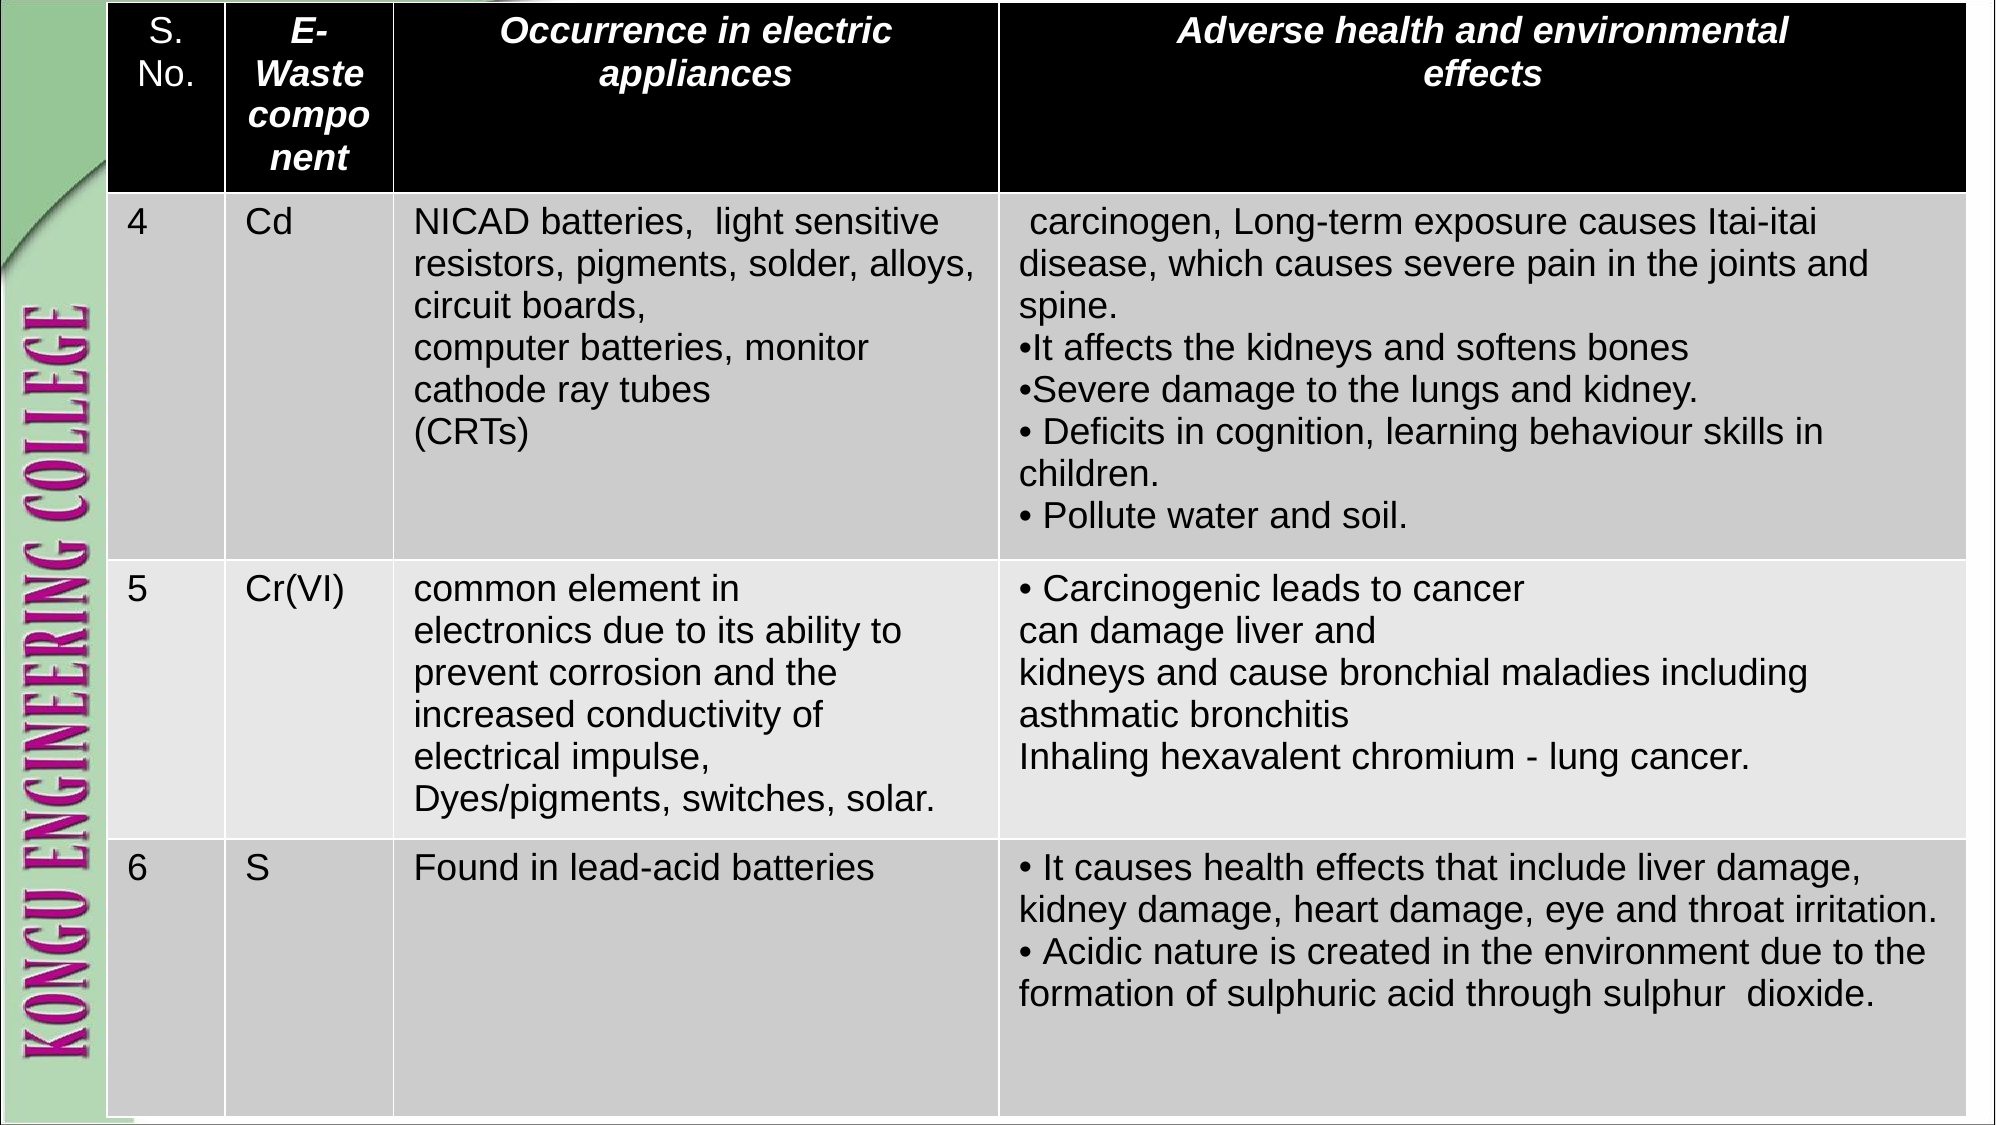

| S. No. | E-Waste component | Occurrence in electric appliances | Adverse health and environmental effects |
| --- | --- | --- | --- |
| 4 | Cd | NICAD batteries, light sensitive resistors, pigments, solder, alloys, circuit boards, computer batteries, monitor cathode ray tubes (CRTs) | carcinogen, Long-term exposure causes Itai-itai disease, which causes severe pain in the joints and spine. It affects the kidneys and softens bones Severe damage to the lungs and kidney. • Deficits in cognition, learning behaviour skills in children. • Pollute water and soil. |
| 5 | Cr(VI) | common element in electronics due to its ability to prevent corrosion and the increased conductivity of electrical impulse, Dyes/pigments, switches, solar. | Carcinogenic leads to cancer can damage liver and kidneys and cause bronchial maladies including asthmatic bronchitis Inhaling hexavalent chromium - lung cancer. |
| 6 | S | Found in lead-acid batteries | It causes health effects that include liver damage, kidney damage, heart damage, eye and throat irritation. • Acidic nature is created in the environment due to the formation of sulphuric acid through sulphur dioxide. |